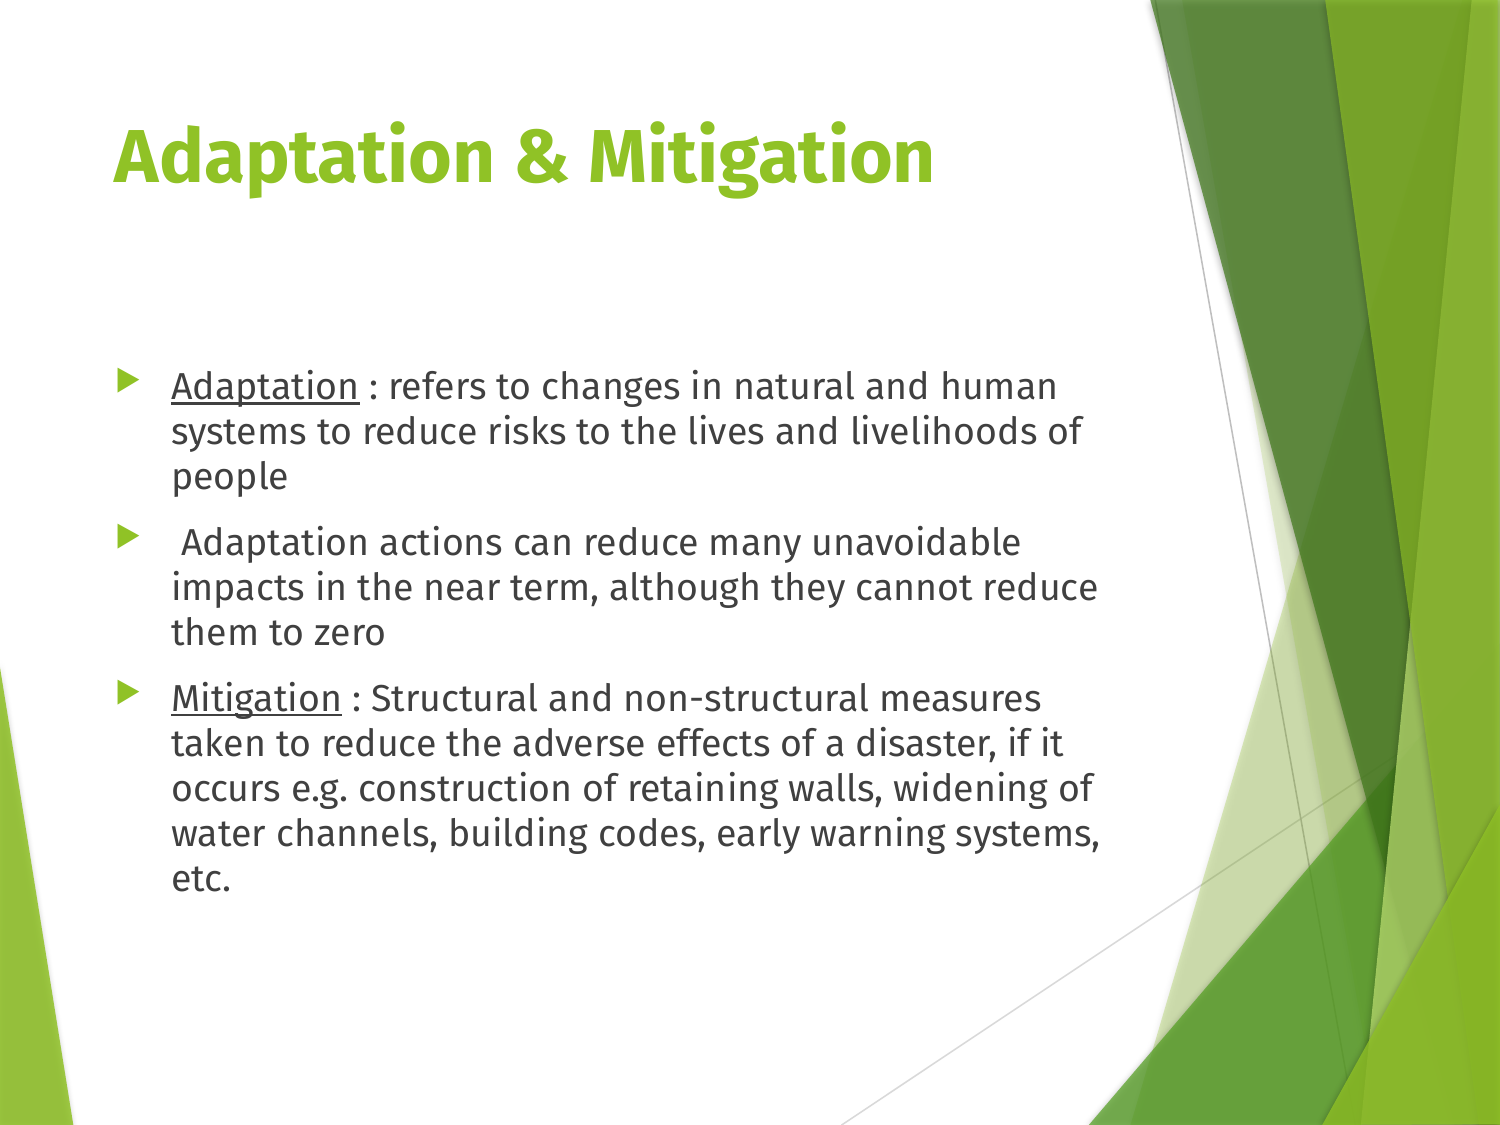

# Adaptation & Mitigation
Adaptation : refers to changes in natural and human systems to reduce risks to the lives and livelihoods of people
 Adaptation actions can reduce many unavoidable impacts in the near term, although they cannot reduce them to zero
Mitigation : Structural and non-structural measures taken to reduce the adverse effects of a disaster, if it occurs e.g. construction of retaining walls, widening of water channels, building codes, early warning systems, etc.